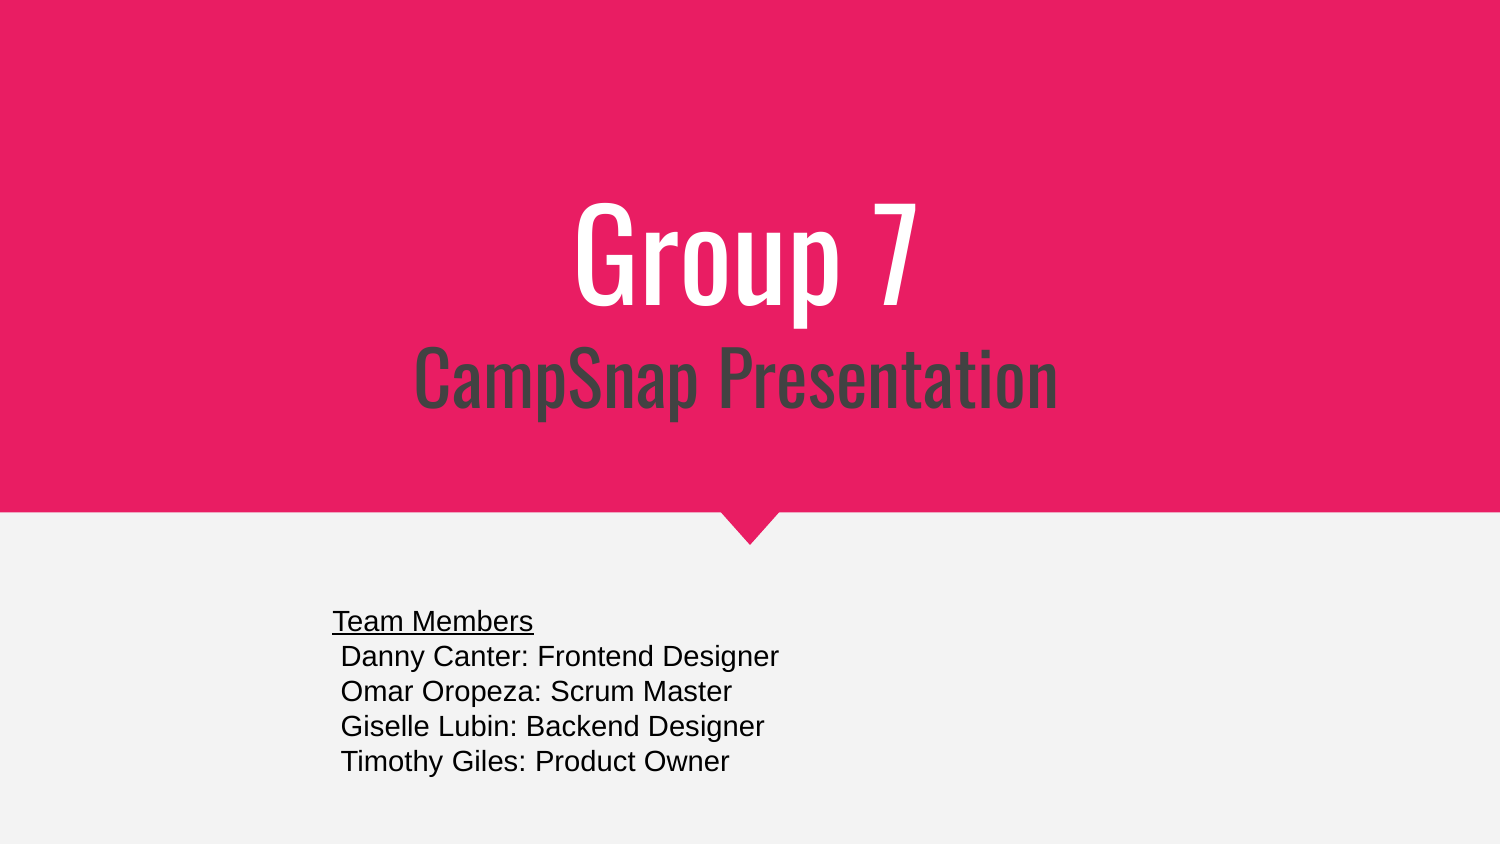

# Group 7
CampSnap Presentation
Team Members
 Danny Canter: Frontend Designer
 Omar Oropeza: Scrum Master
 Giselle Lubin: Backend Designer
 Timothy Giles: Product Owner